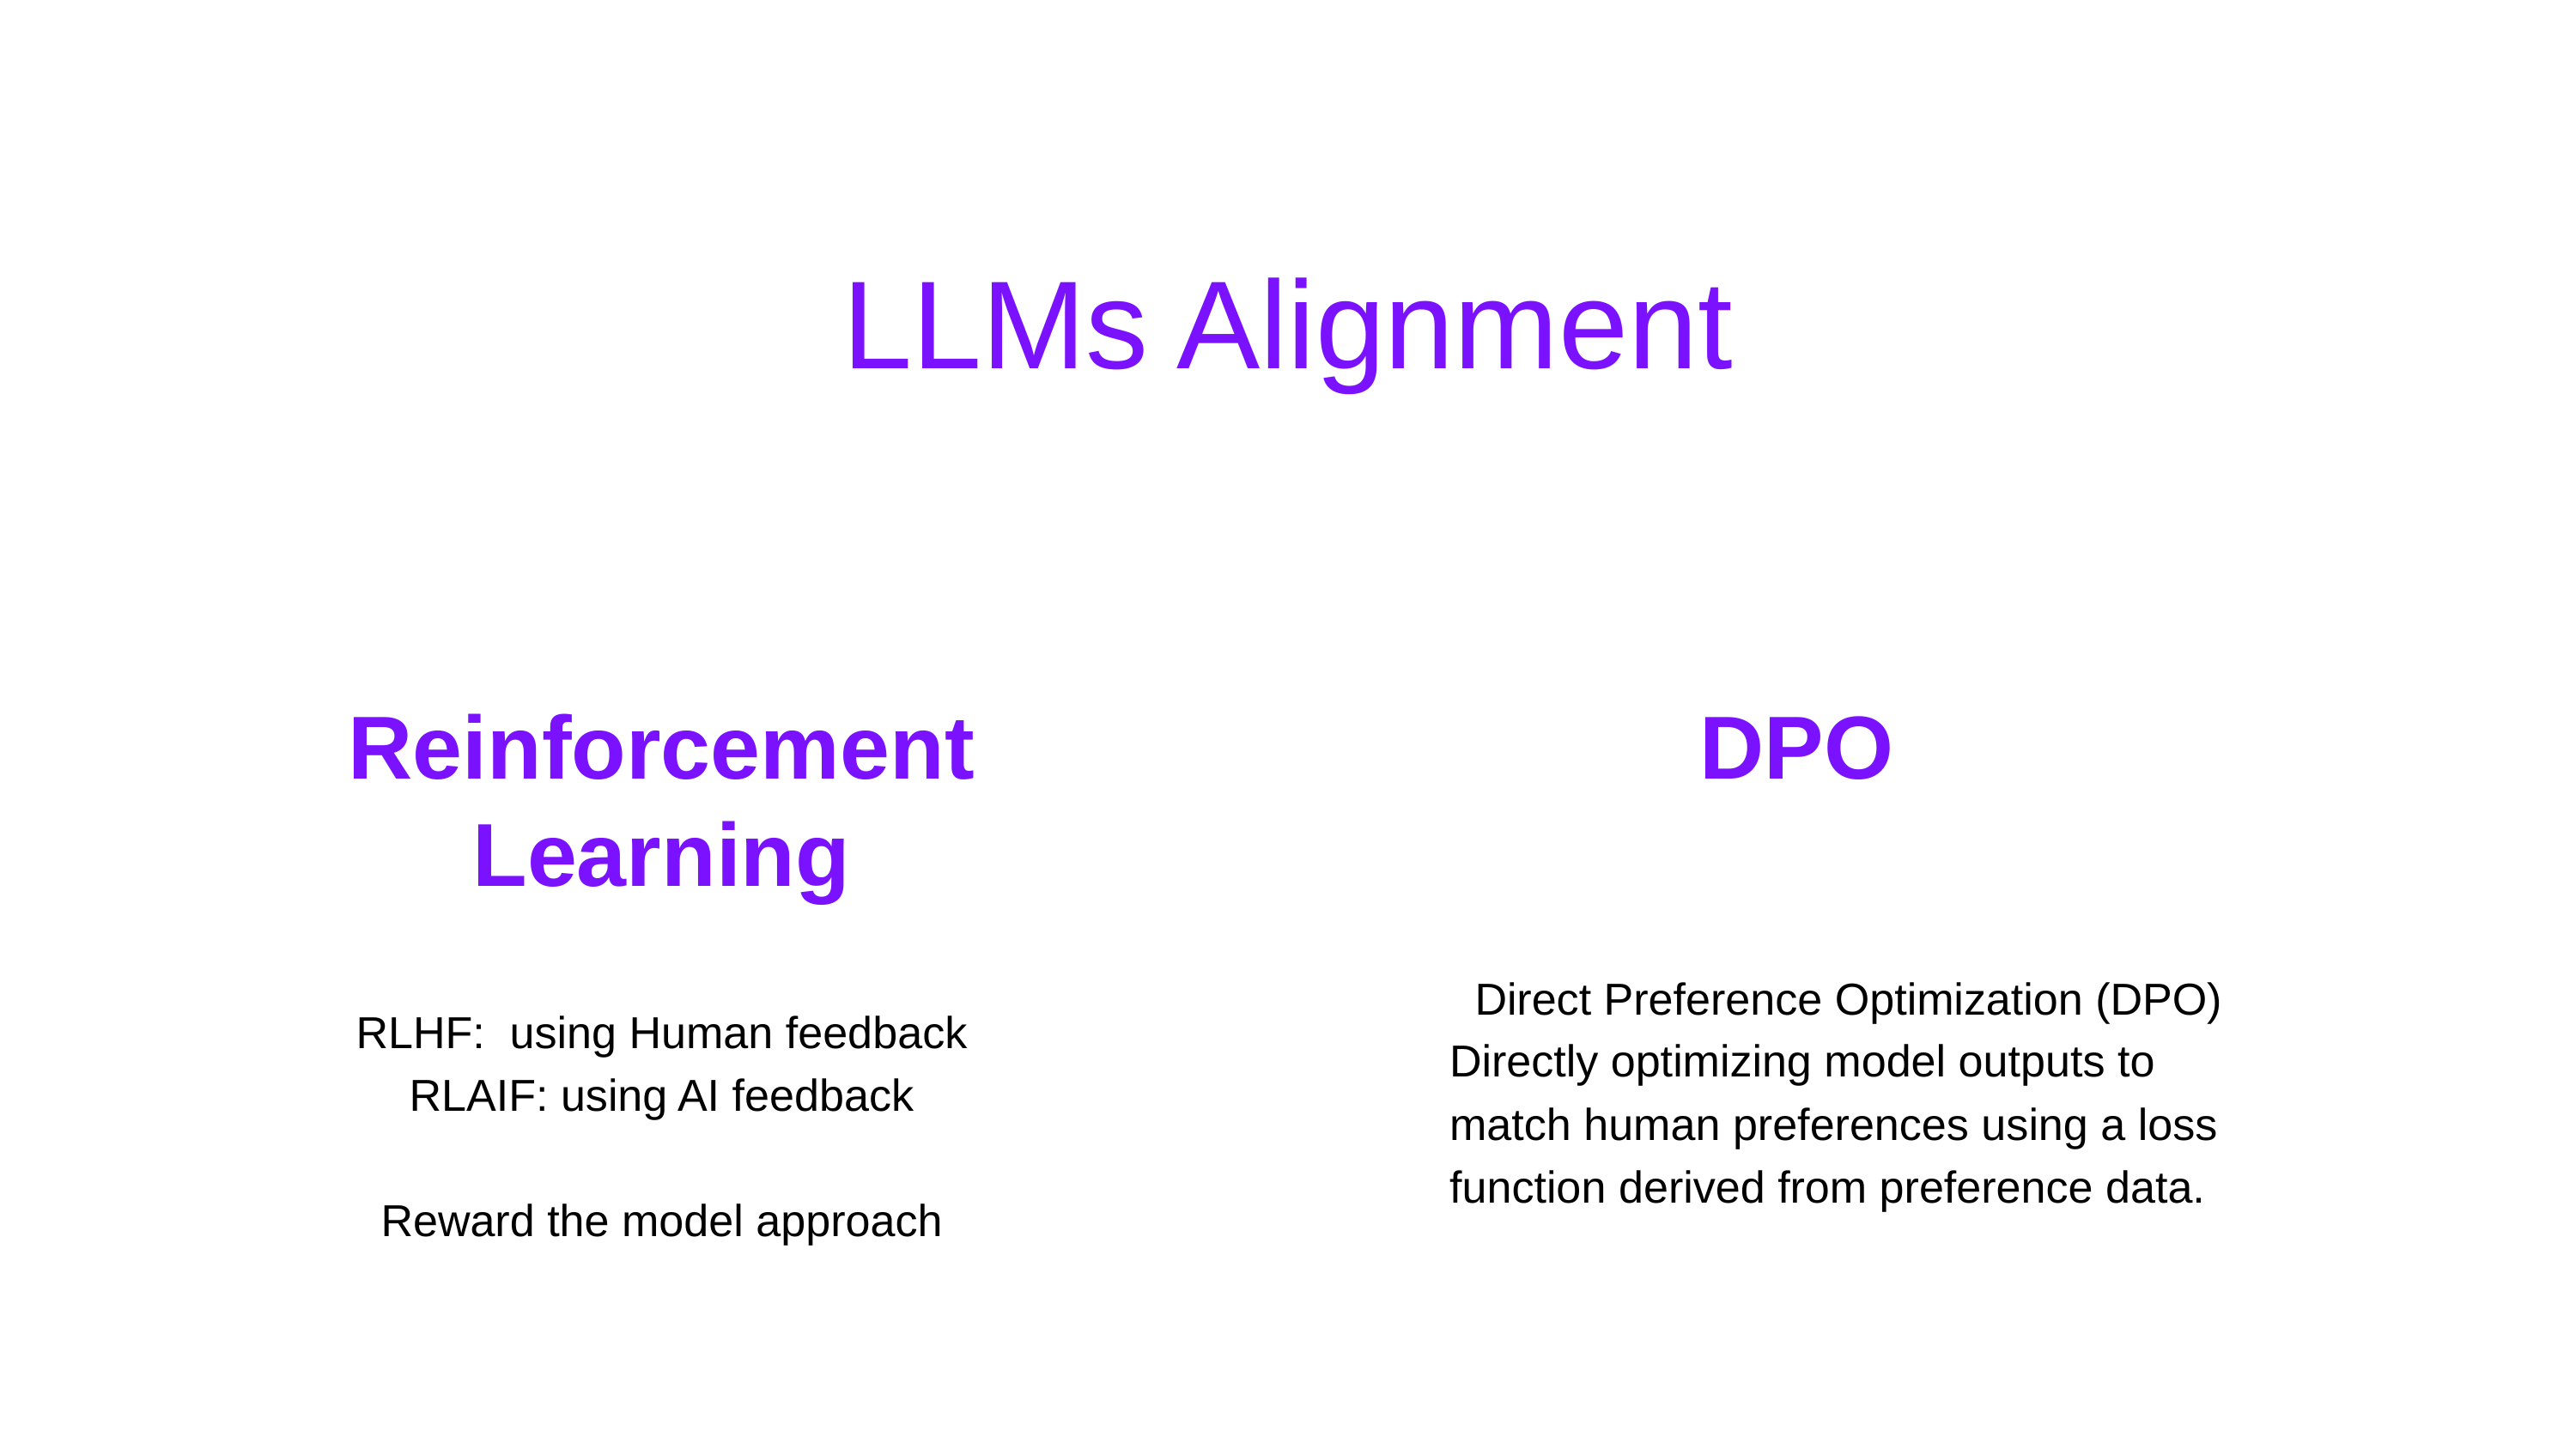

LLMs Alignment
Reinforcement Learning
DPO
 Direct Preference Optimization (DPO)
Directly optimizing model outputs to match human preferences using a loss function derived from preference data.
RLHF:  using Human feedback
RLAIF: using AI feedback

Reward the model approach